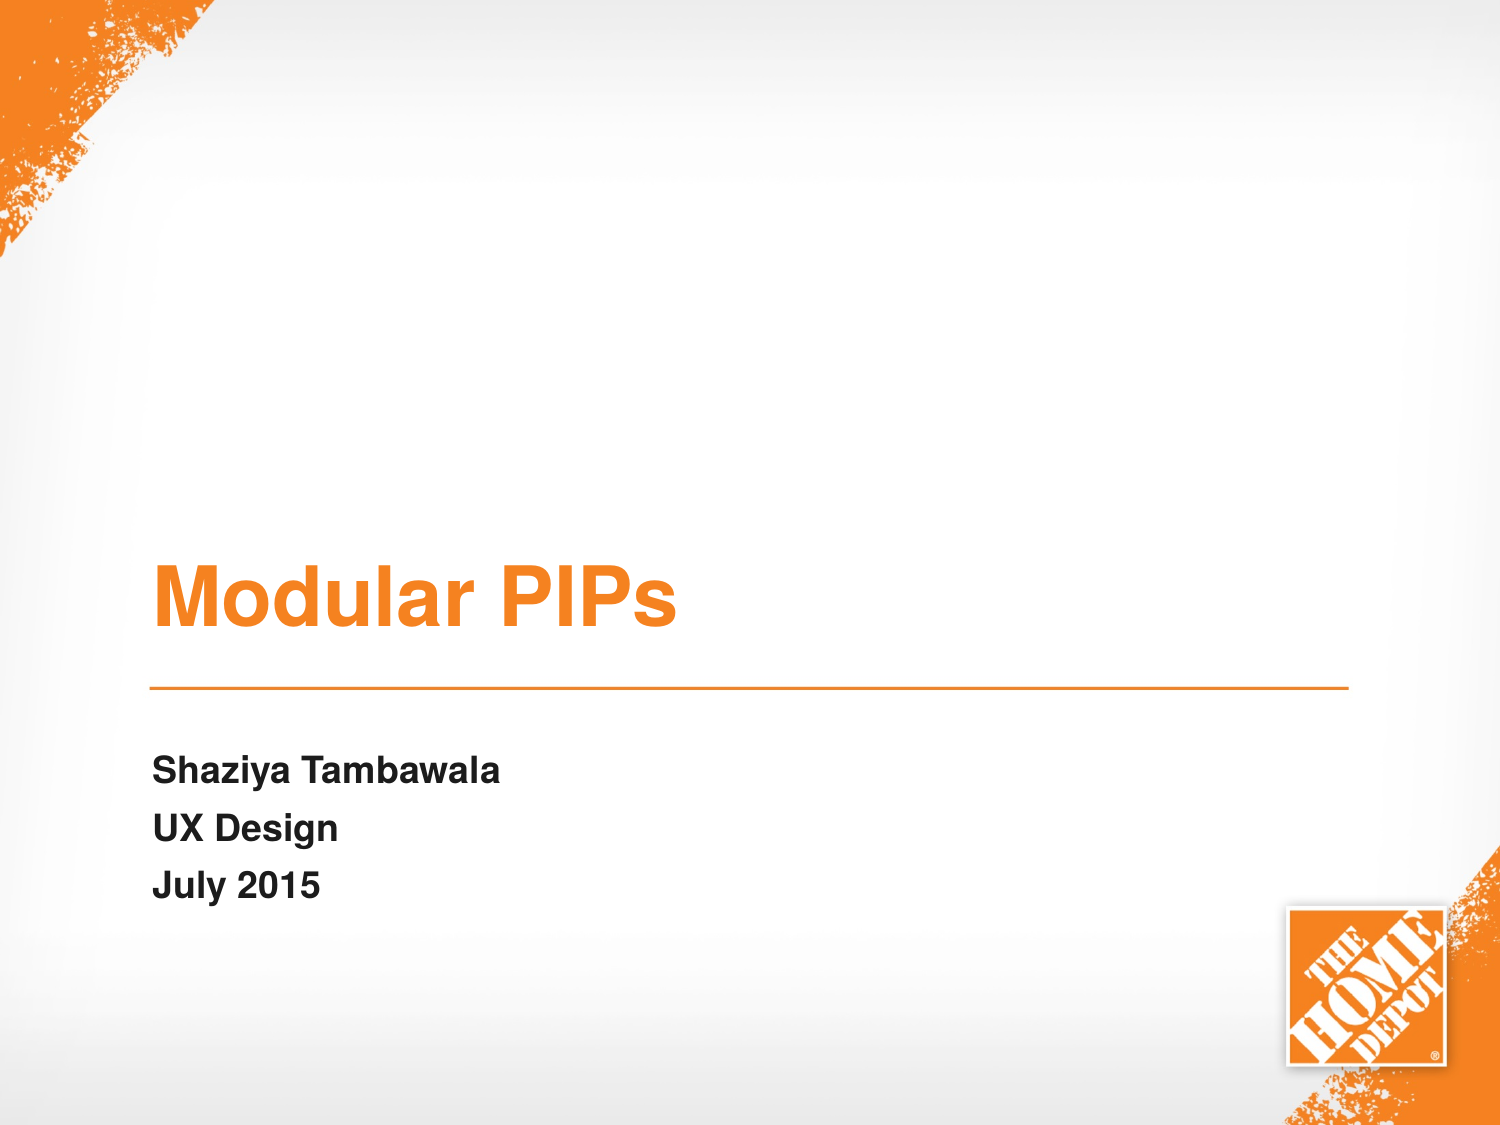

# Modular PIPs
Shaziya Tambawala
UX Design
July 2015